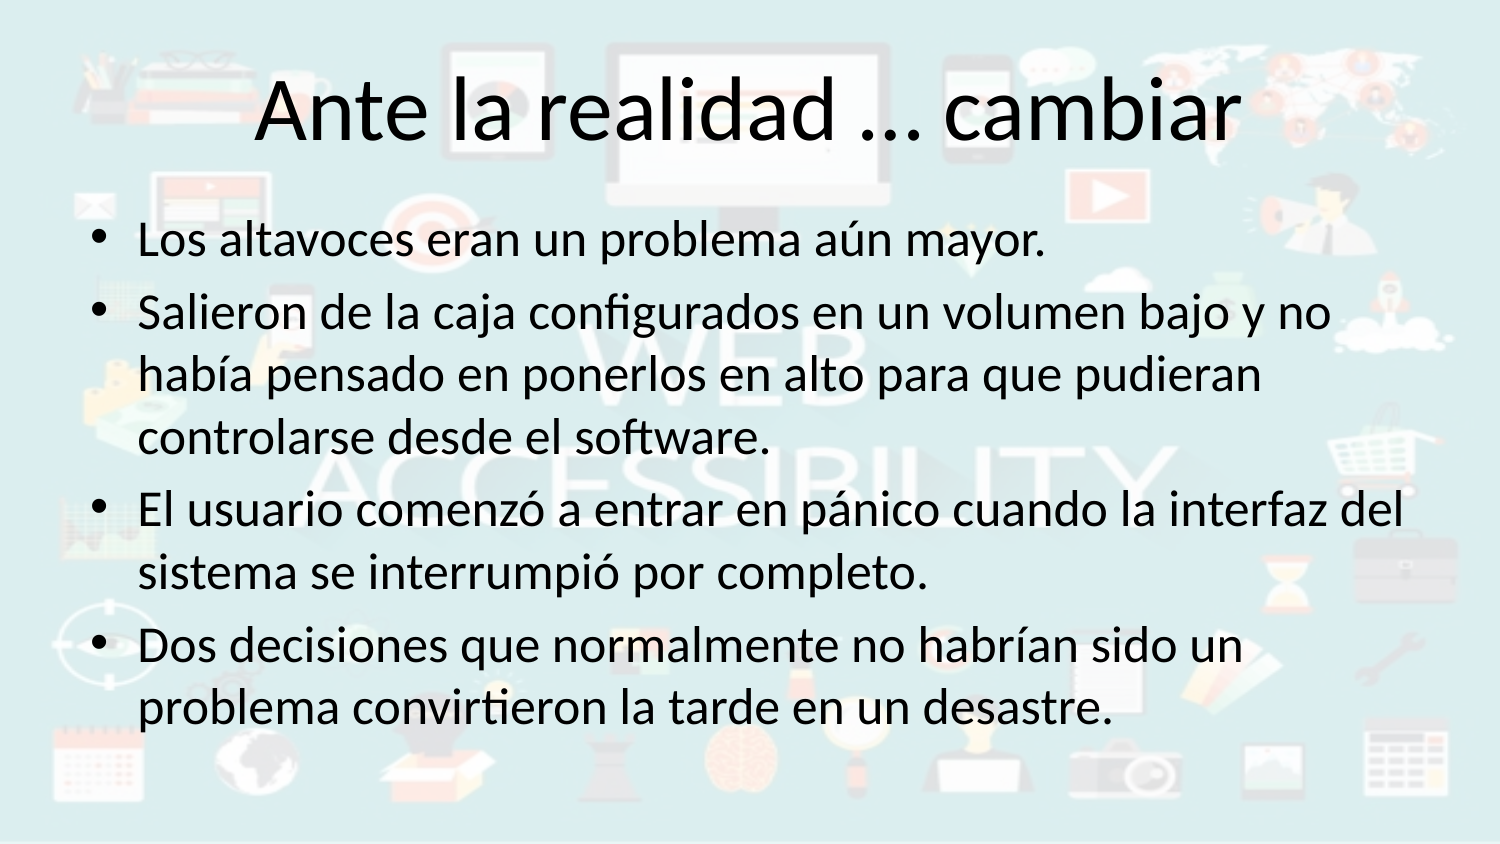

# Ante la realidad … cambiar
Los altavoces eran un problema aún mayor.
Salieron de la caja configurados en un volumen bajo y no había pensado en ponerlos en alto para que pudieran controlarse desde el software.
El usuario comenzó a entrar en pánico cuando la interfaz del sistema se interrumpió por completo.
Dos decisiones que normalmente no habrían sido un problema convirtieron la tarde en un desastre.